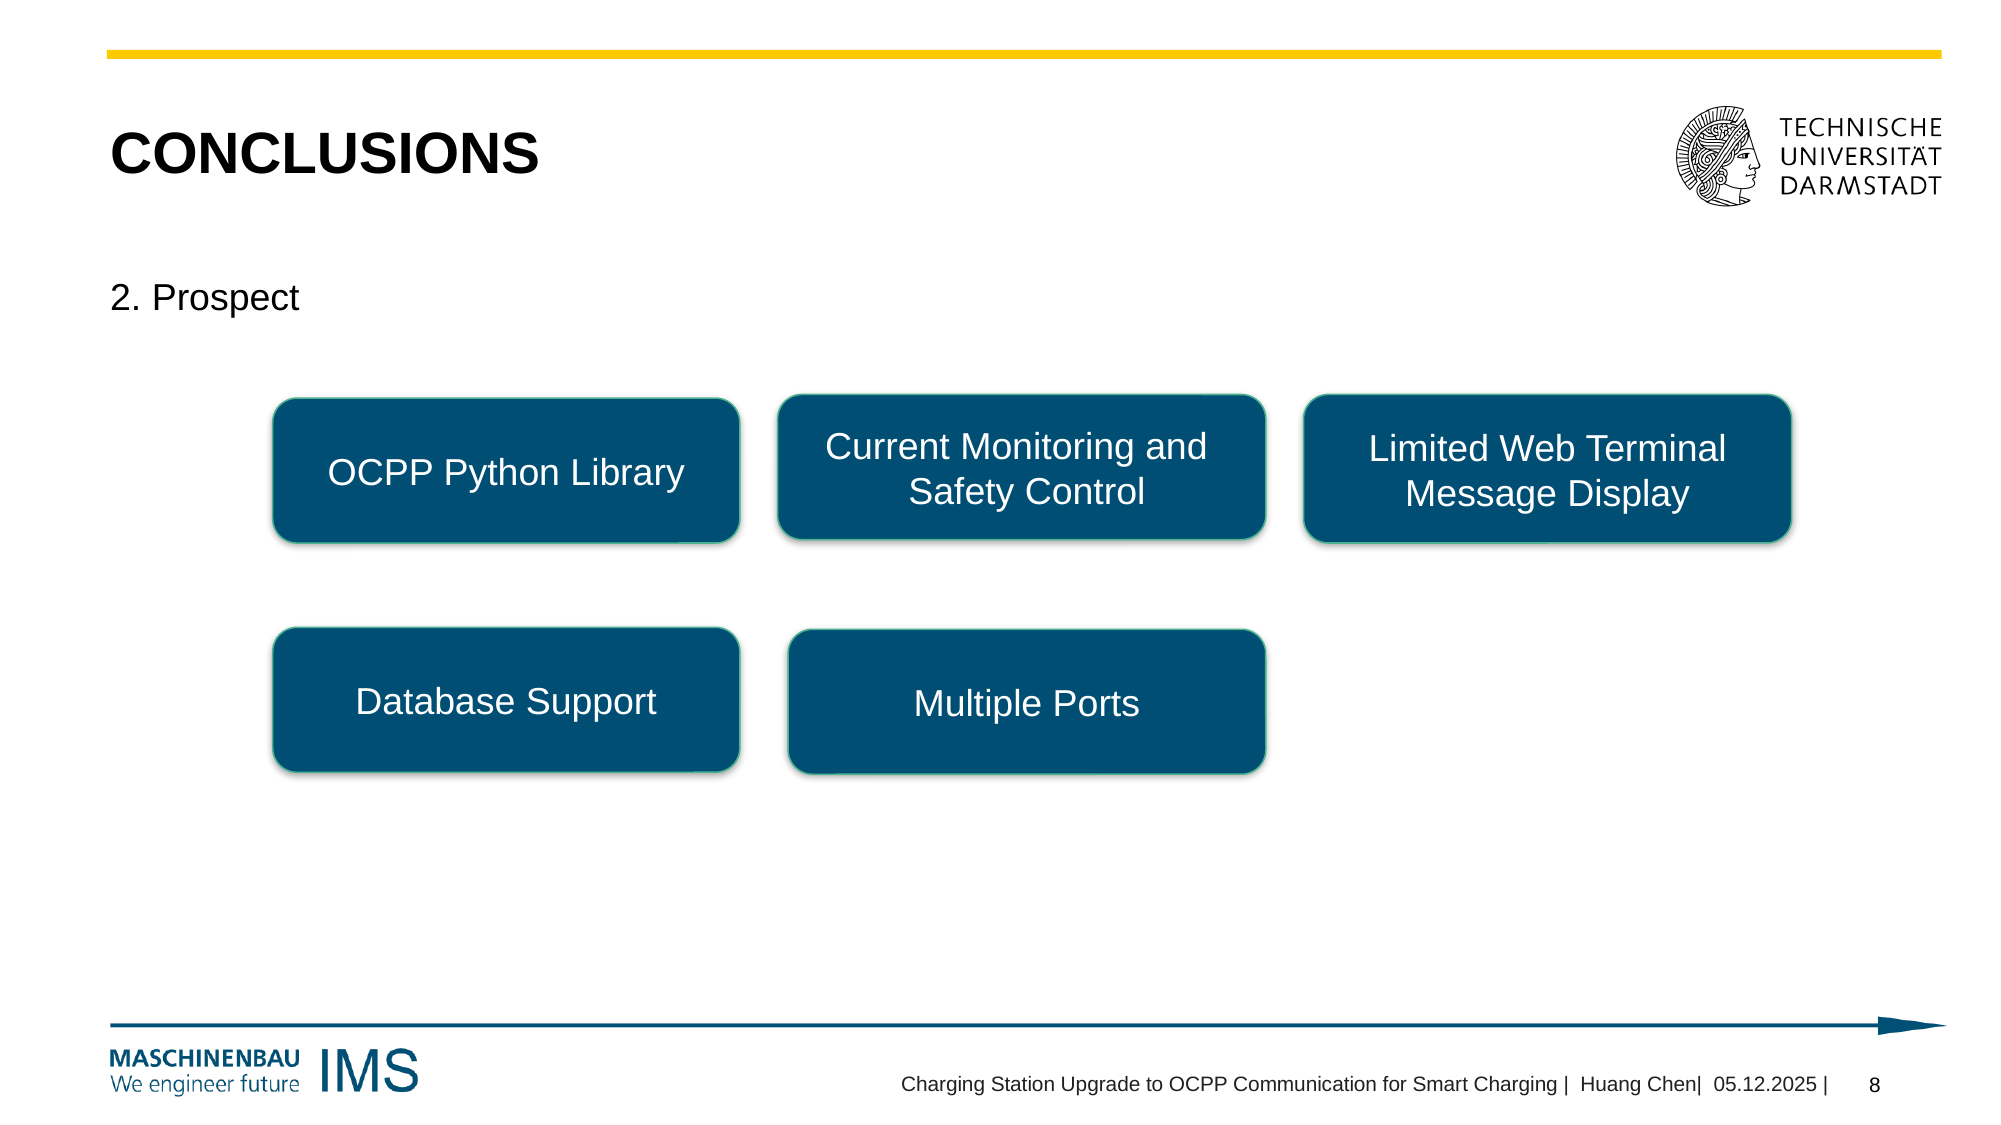

# Conclusions
2. Prospect

 Current Monitoring and
 Safety Control
Limited Web Terminal Message Display
OCPP Python Library
Database Support
Multiple Ports
Charging Station Upgrade to OCPP Communication for Smart Charging |  Huang Chen|  05.12.2025 |
8